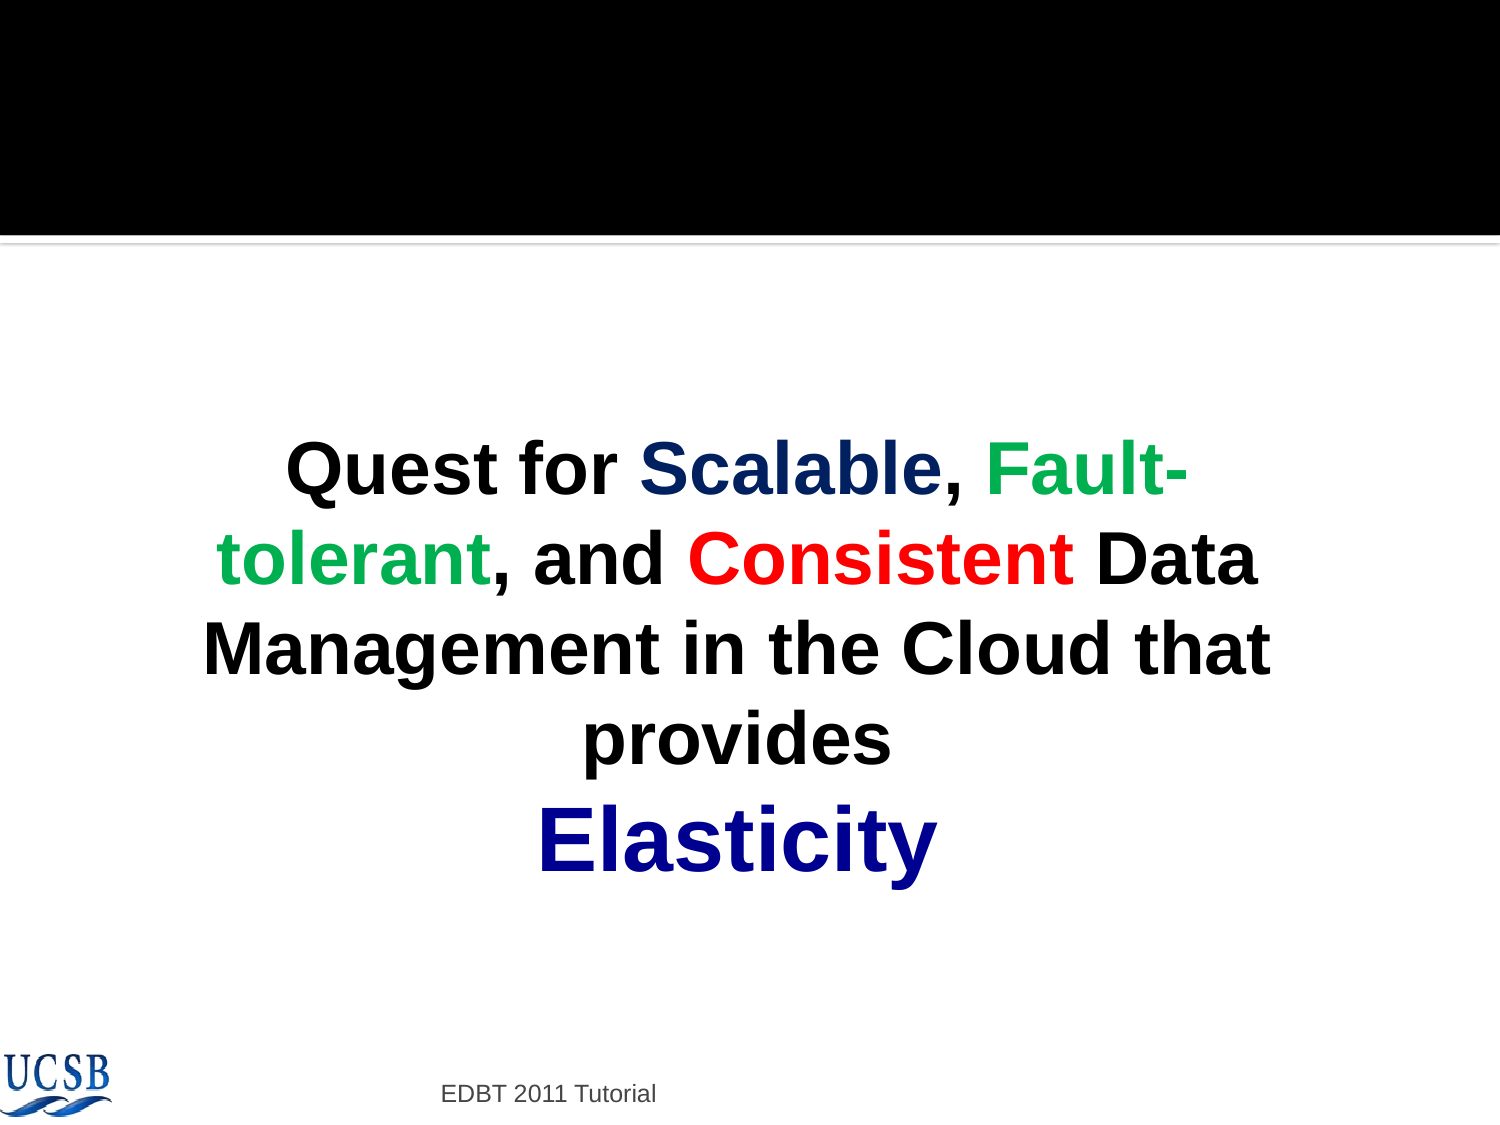

Quest for Scalable, Fault-tolerant, and Consistent Data Management in the Cloud that provides
Elasticity
EDBT 2011 Tutorial